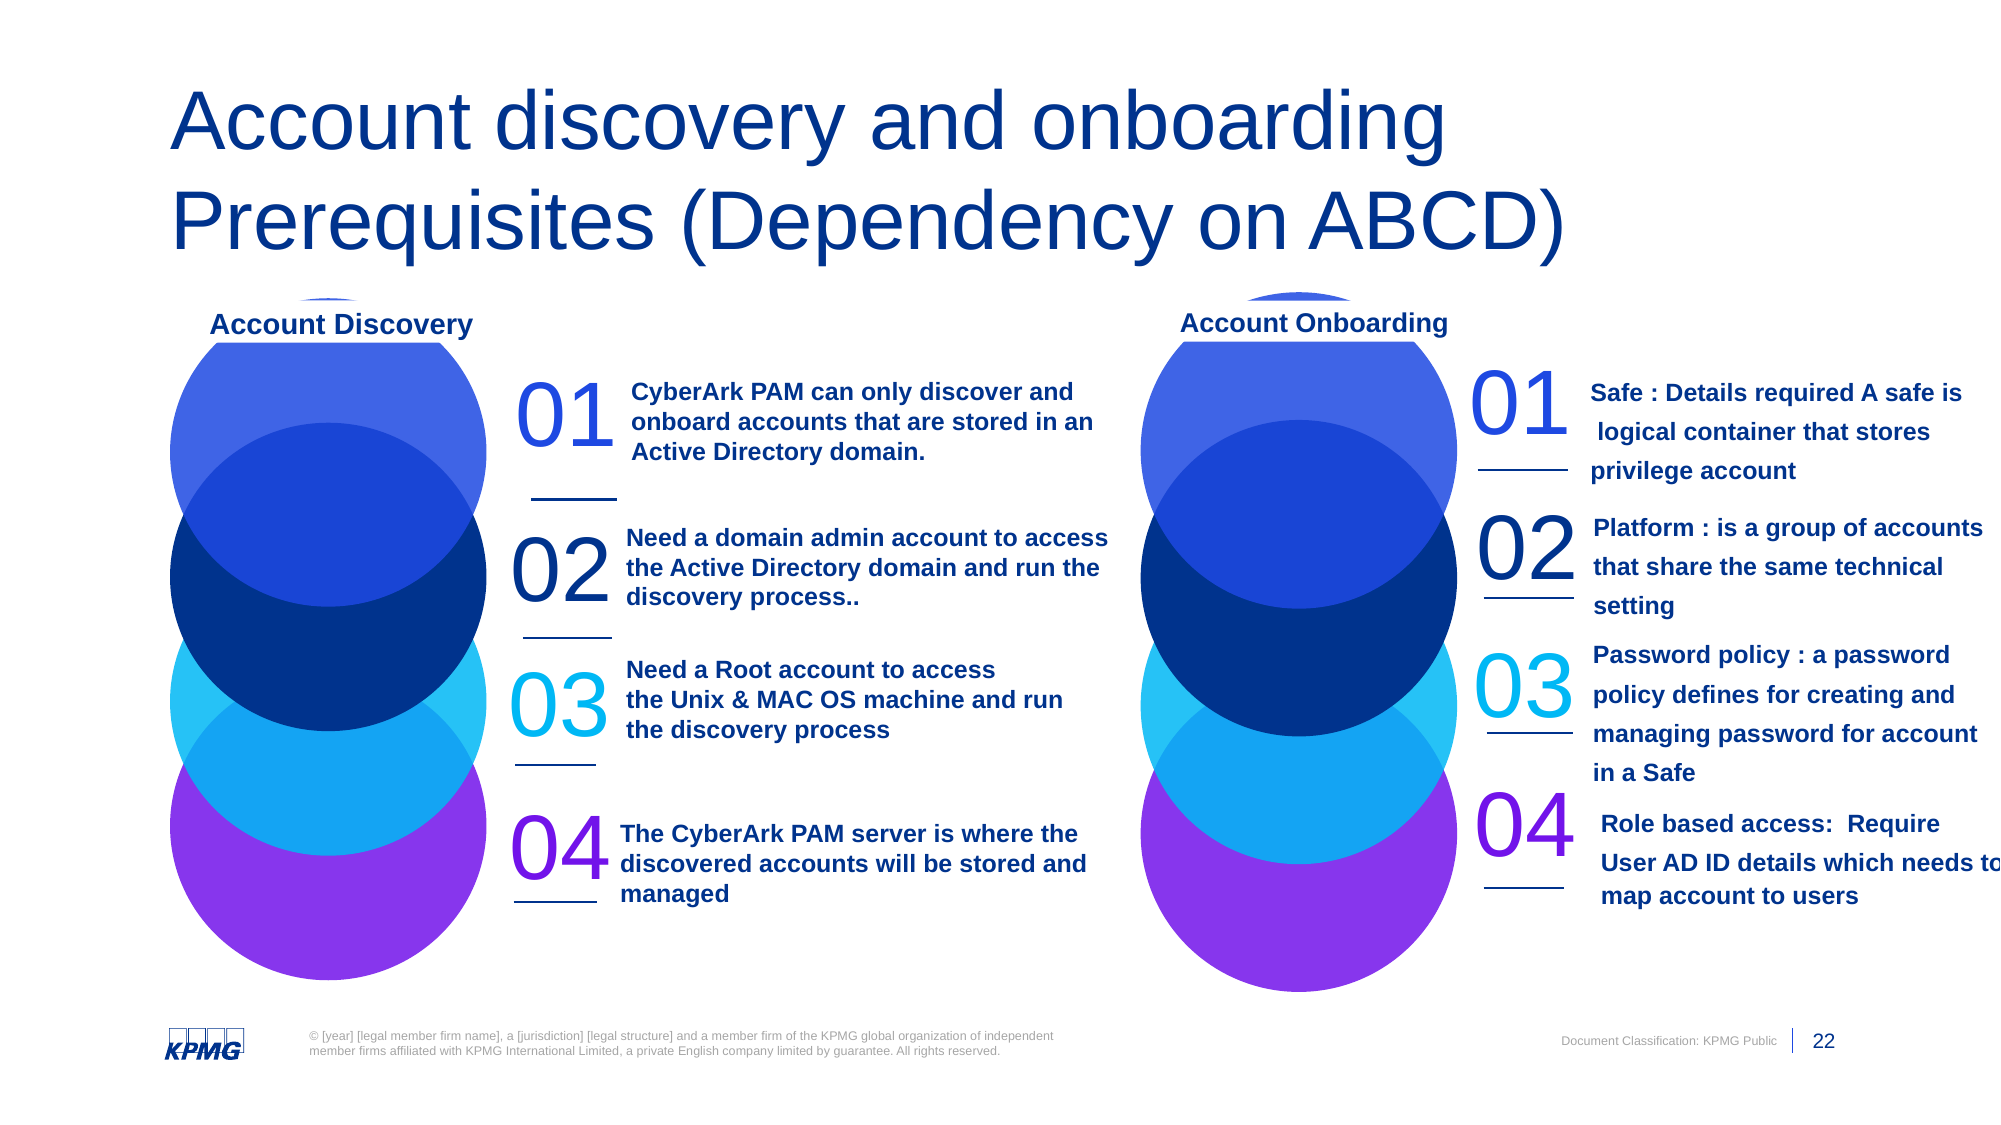

Account discovery and onboarding Prerequisites (Dependency on ABCD)

Account Discovery
Account Onboarding
01
Safe : Details required A safe is
 logical container that stores
privilege account
CyberArk PAM can only discover and onboard accounts that are stored in an Active Directory domain.
01
Platform : is a group of accounts
that share the same technical
setting
02
Need a domain admin account to access
the Active Directory domain and run the
discovery process..

02
Password policy : a password
policy defines for creating and
managing password for account
in a Safe
03
Need a Root account to access
the Unix & MAC OS machine and run the discovery process
03

04
Role based access:  Require
User AD ID details which needs to map account to users
The CyberArk PAM server is where the discovered accounts will be stored and managed
04